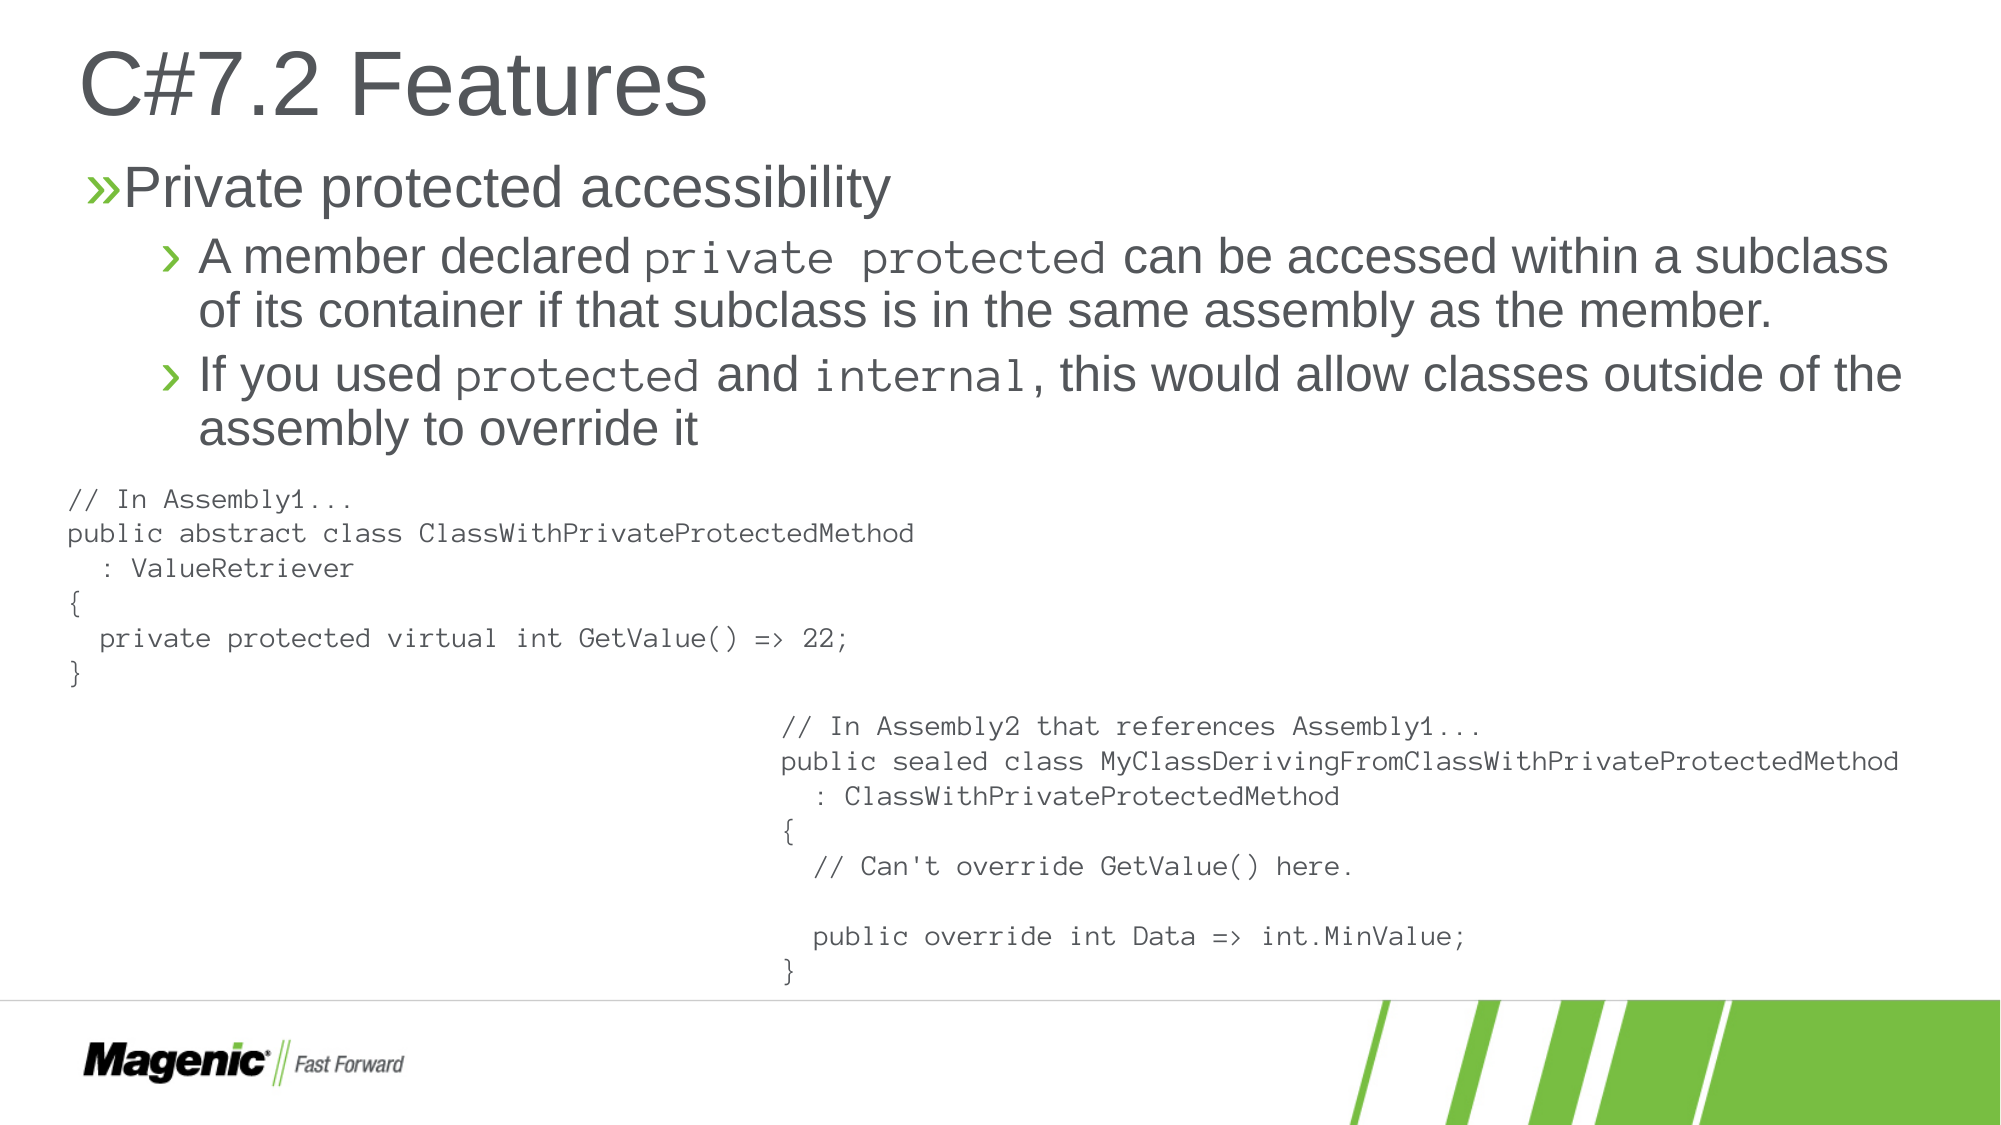

# C#7.2 Features
Private protected accessibility
A member declared private protected can be accessed within a subclass of its container if that subclass is in the same assembly as the member.
If you used protected and internal, this would allow classes outside of the assembly to override it
// In Assembly1...
public abstract class ClassWithPrivateProtectedMethod
  : ValueRetriever
{
  private protected virtual int GetValue() => 22;
}
// In Assembly2 that references Assembly1...
public sealed class MyClassDerivingFromClassWithPrivateProtectedMethod
  : ClassWithPrivateProtectedMethod
{
  // Can't override GetValue() here.

  public override int Data => int.MinValue;
}